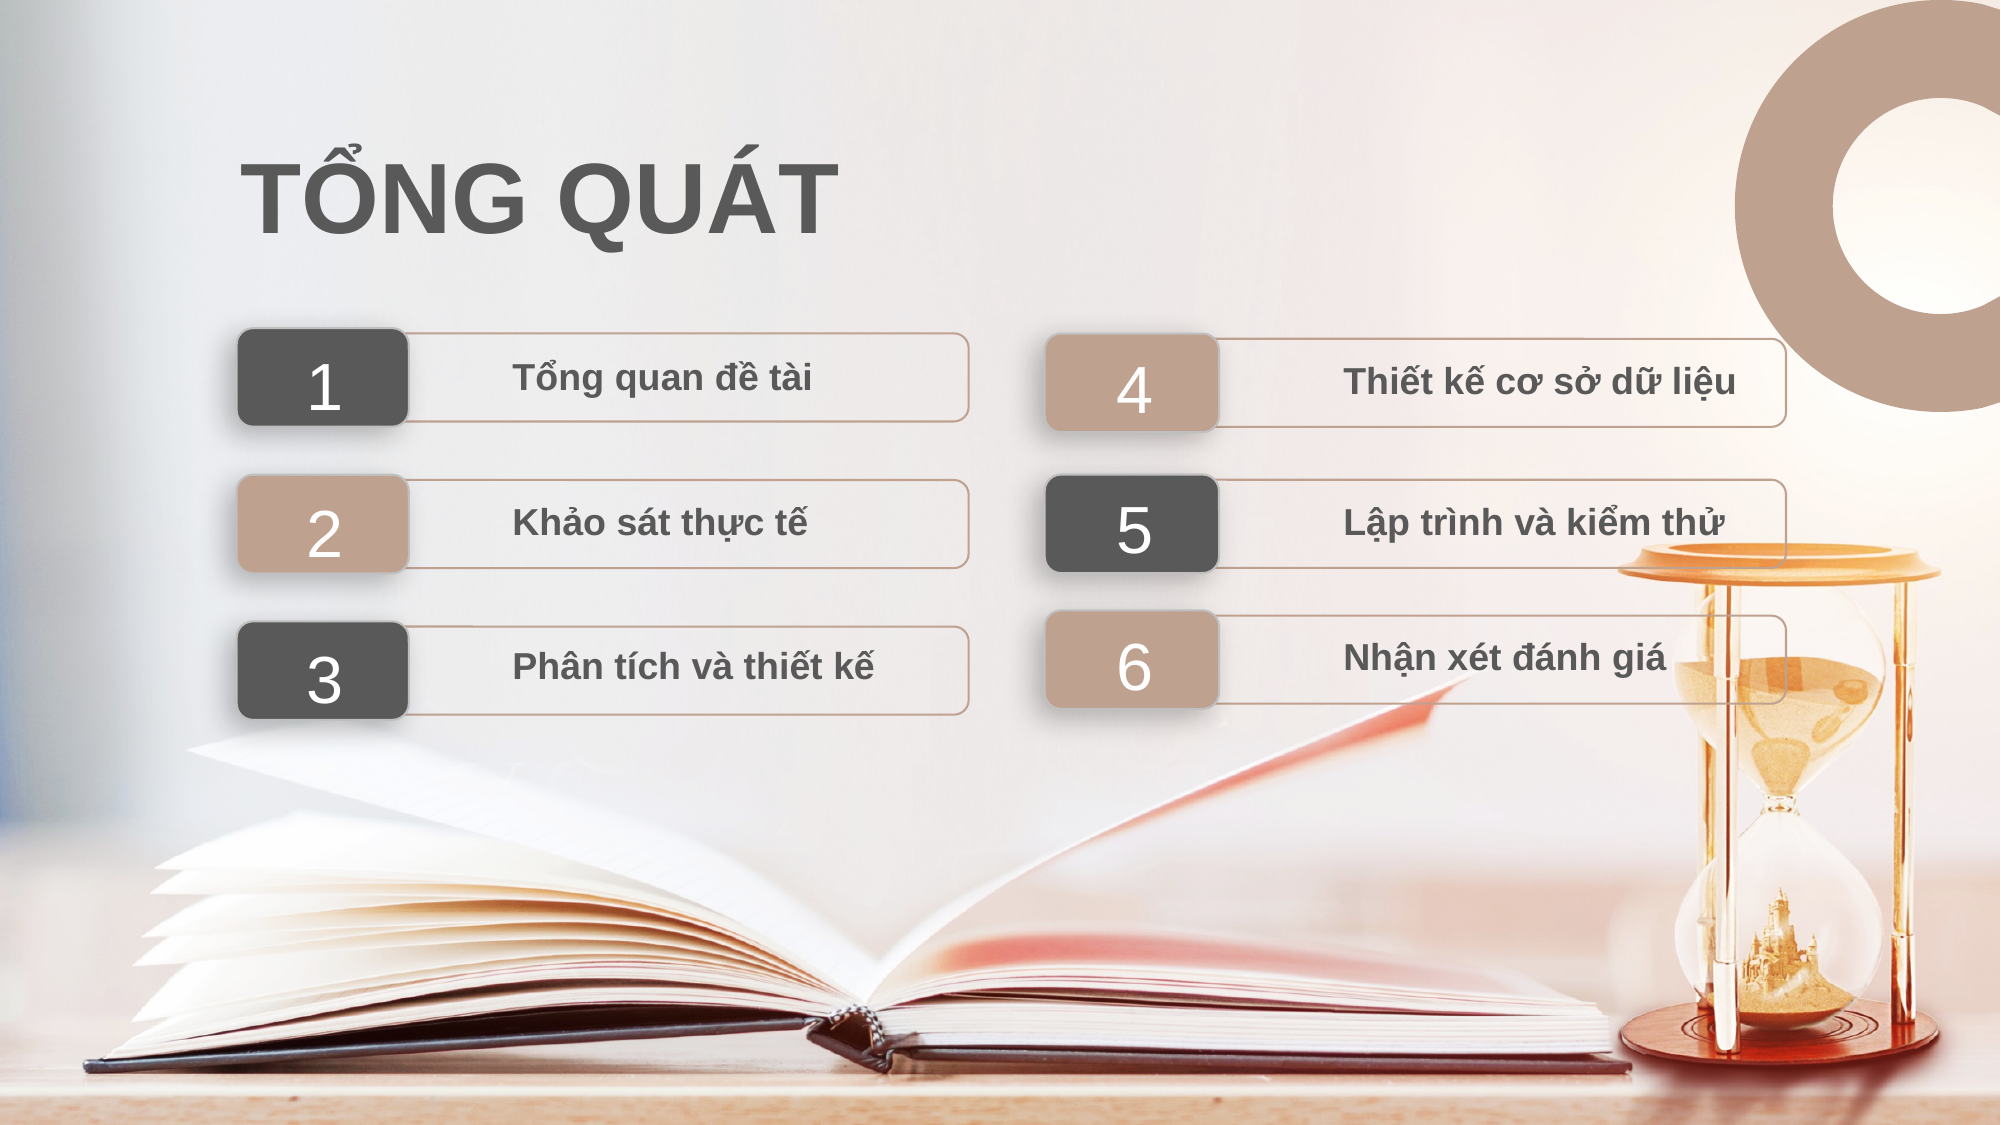

TỔNG QUÁT

1
Tổng quan đề tài

4
Thiết kế cơ sở dữ liệu

5
Lập trình và kiểm thử

Khảo sát thực tế
2

6
Nhận xét đánh giá

Phân tích và thiết kế
3